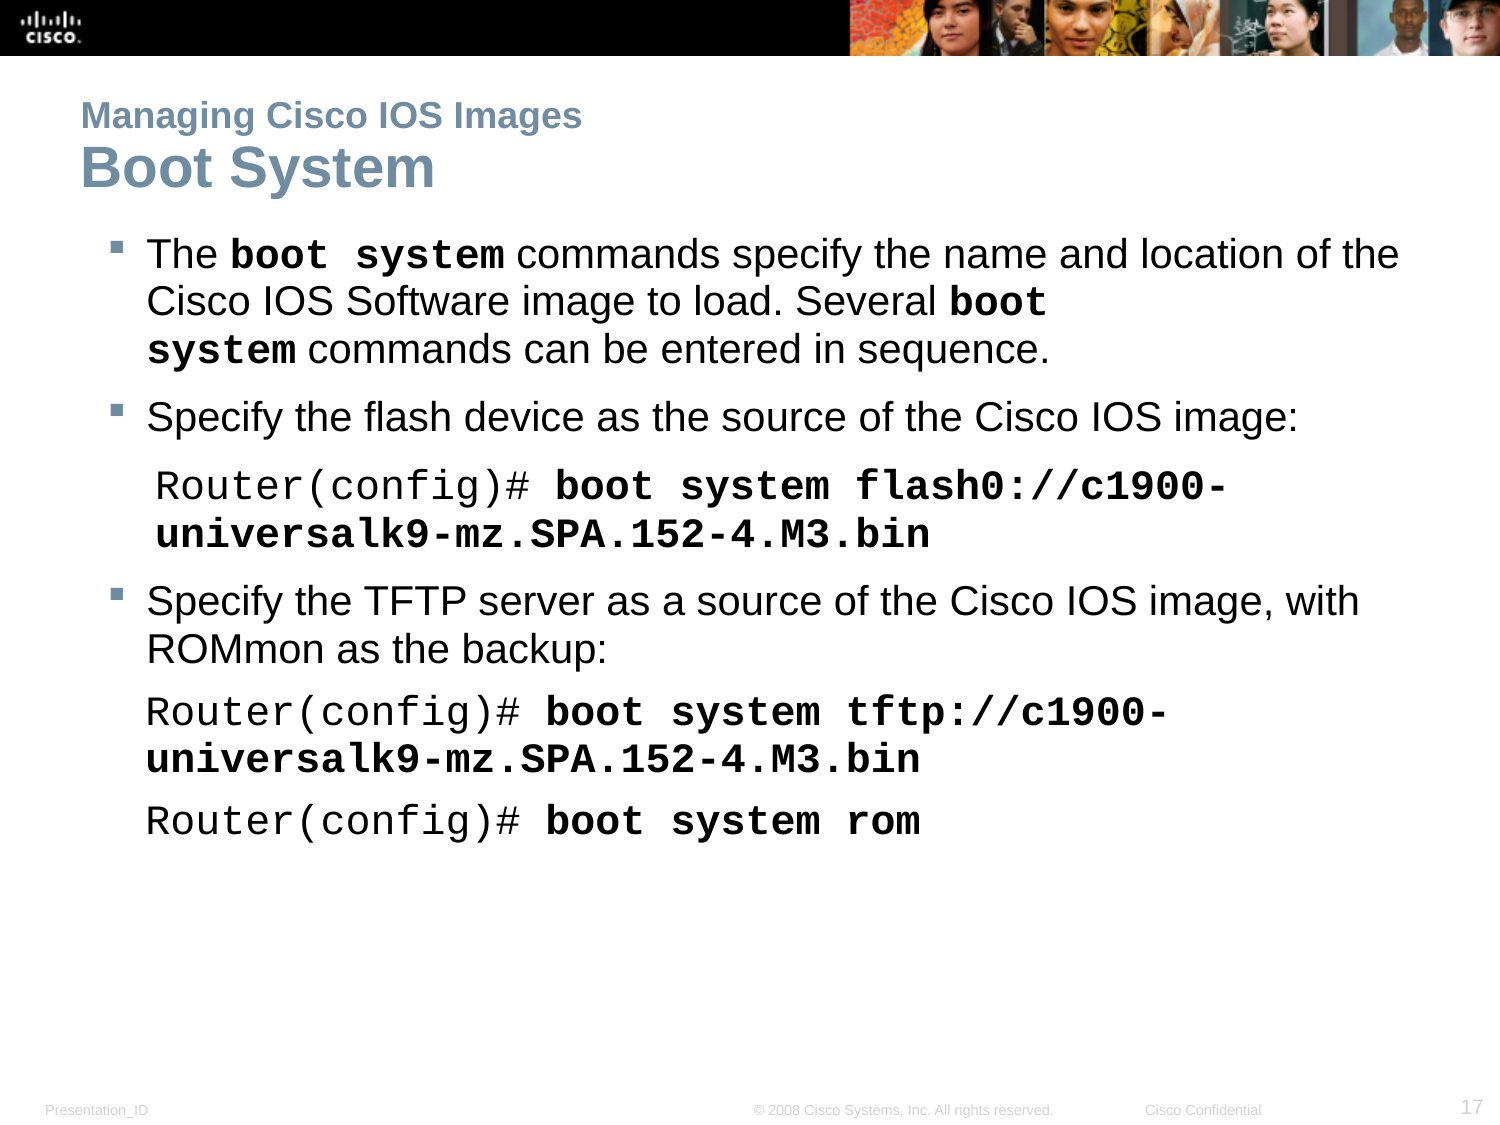

# Managing Cisco IOS Images Boot System
The boot system commands specify the name and location of the Cisco IOS Software image to load. Several boot system commands can be entered in sequence.
Specify the flash device as the source of the Cisco IOS image:
Router(config)# boot system flash0://c1900-universalk9-mz.SPA.152-4.M3.bin
Specify the TFTP server as a source of the Cisco IOS image, with ROMmon as the backup:
Router(config)# boot system tftp://c1900-universalk9-mz.SPA.152-4.M3.bin
Router(config)# boot system rom